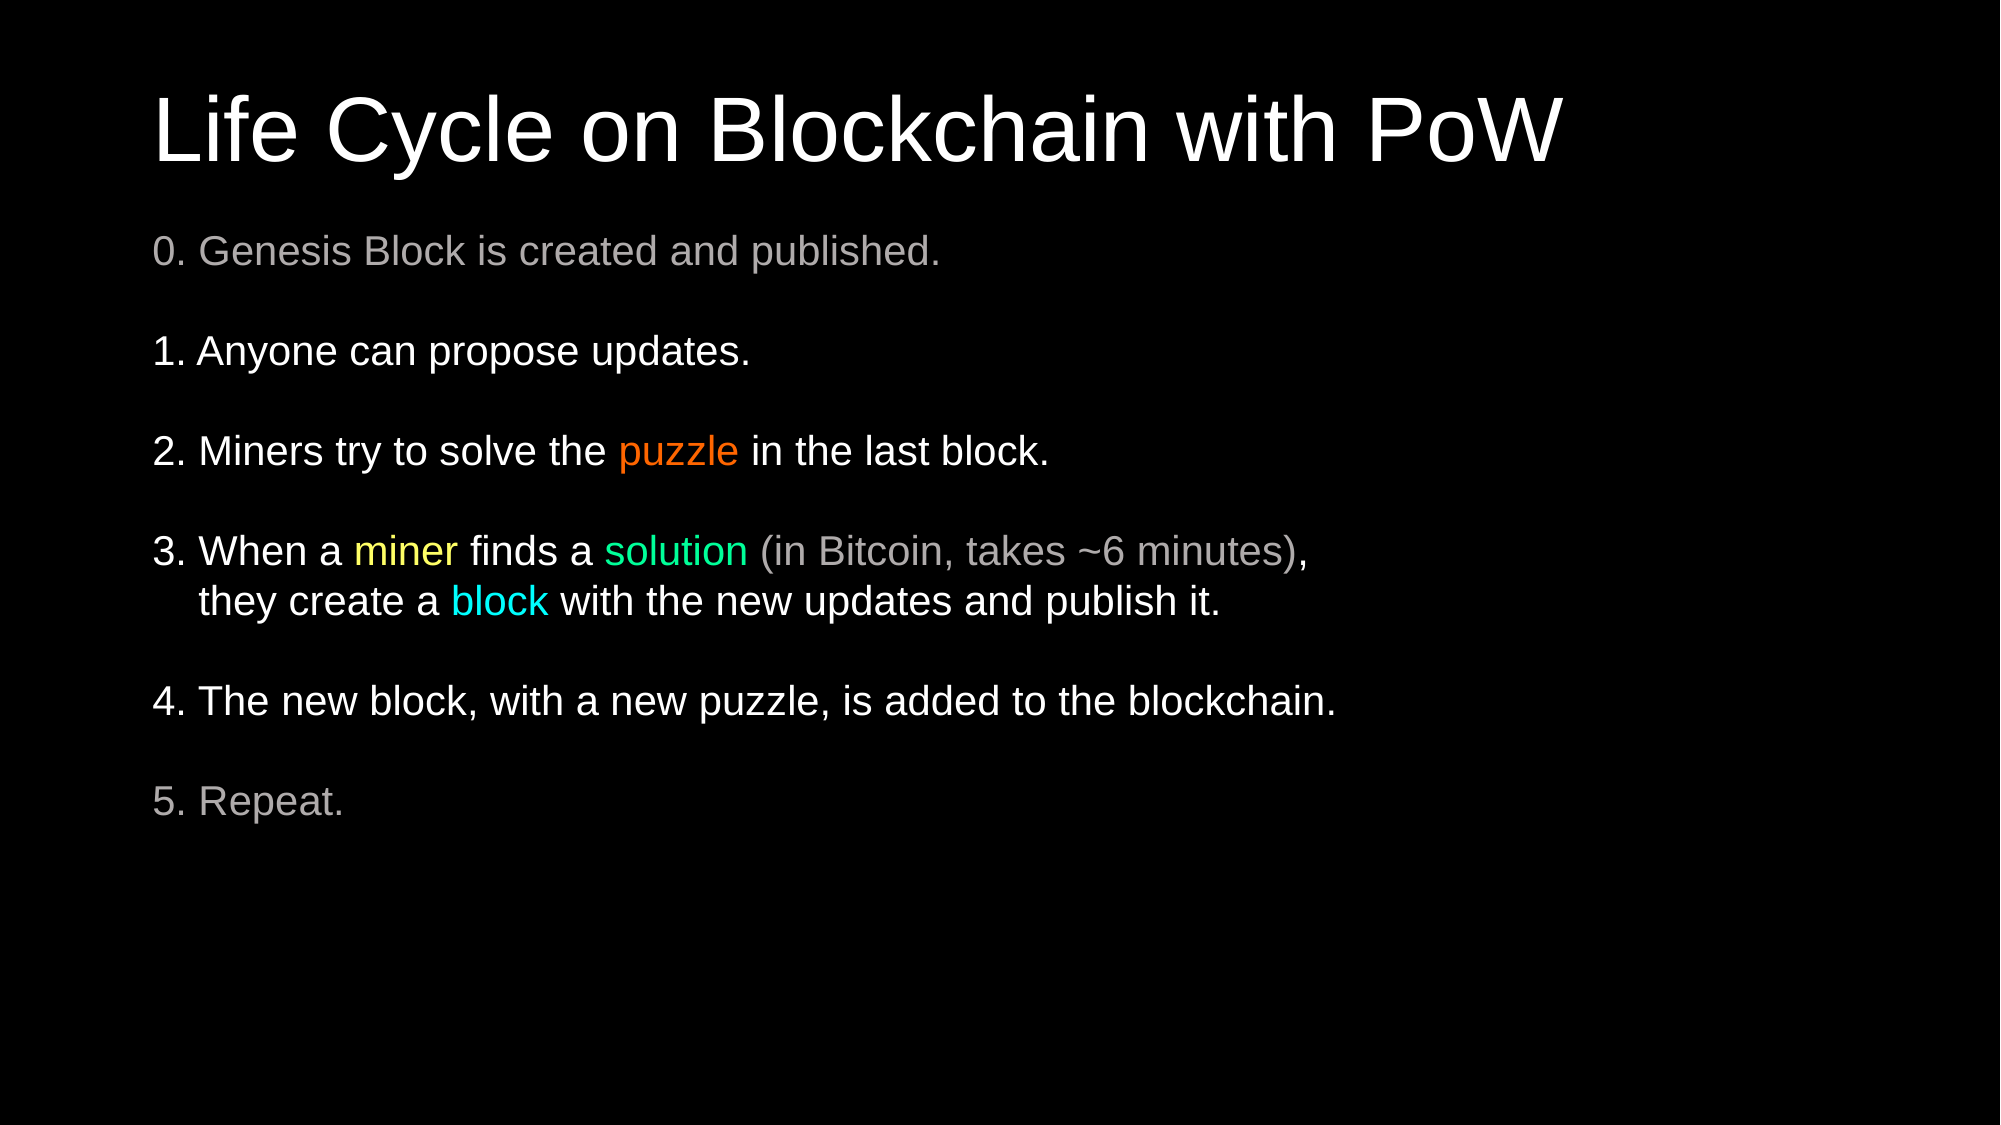

# Life Cycle on Blockchain with PoW
0. Genesis Block is created and published.

1. Anyone can propose updates.

2. Miners try to solve the puzzle in the last block.

3. When a miner finds a solution (in Bitcoin, takes ~6 minutes),
    they create a block with the new updates and publish it.

4. The new block, with a new puzzle, is added to the blockchain.

5. Repeat.